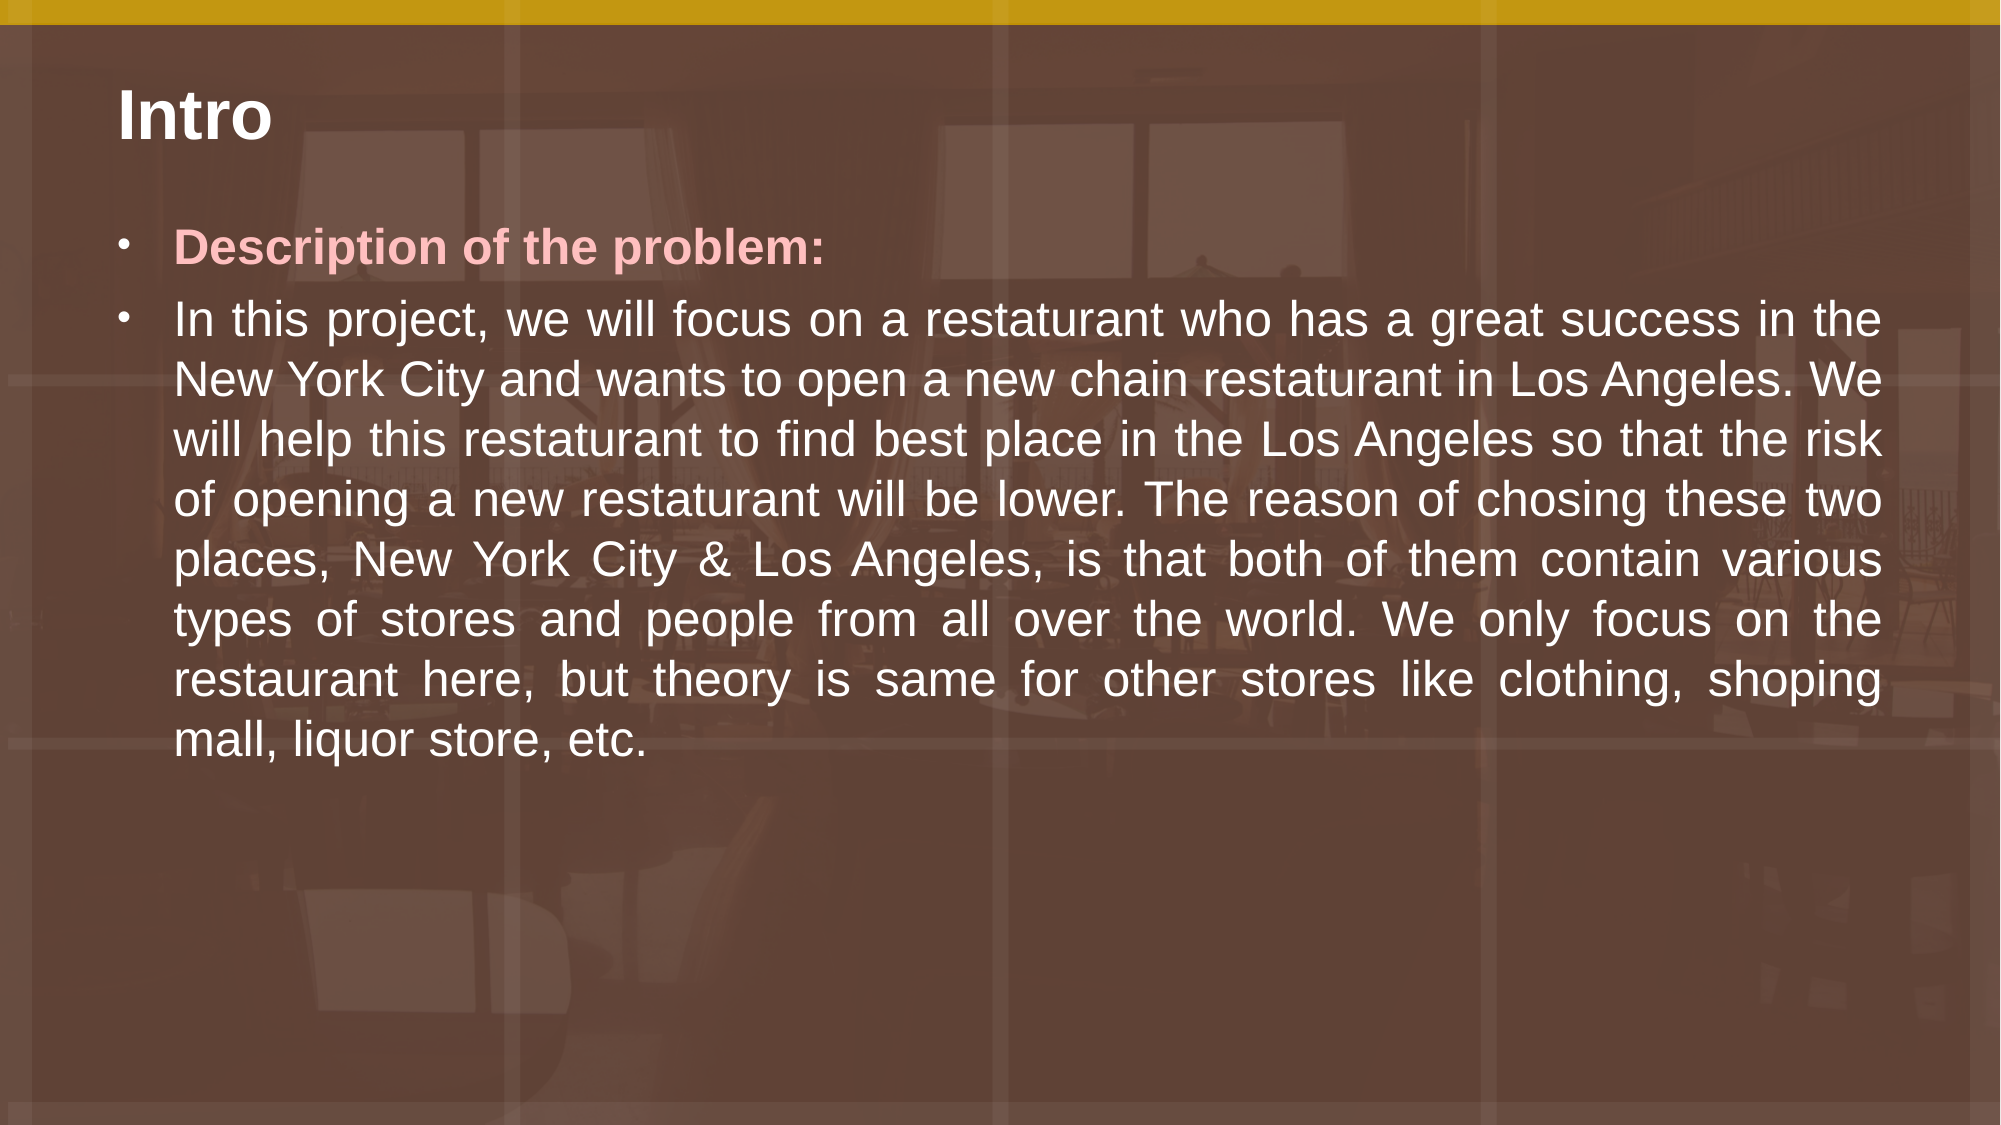

# Intro
Description of the problem:
In this project, we will focus on a restaturant who has a great success in the New York City and wants to open a new chain restaturant in Los Angeles. We will help this restaturant to find best place in the Los Angeles so that the risk of opening a new restaturant will be lower. The reason of chosing these two places, New York City & Los Angeles, is that both of them contain various types of stores and people from all over the world. We only focus on the restaurant here, but theory is same for other stores like clothing, shoping mall, liquor store, etc.